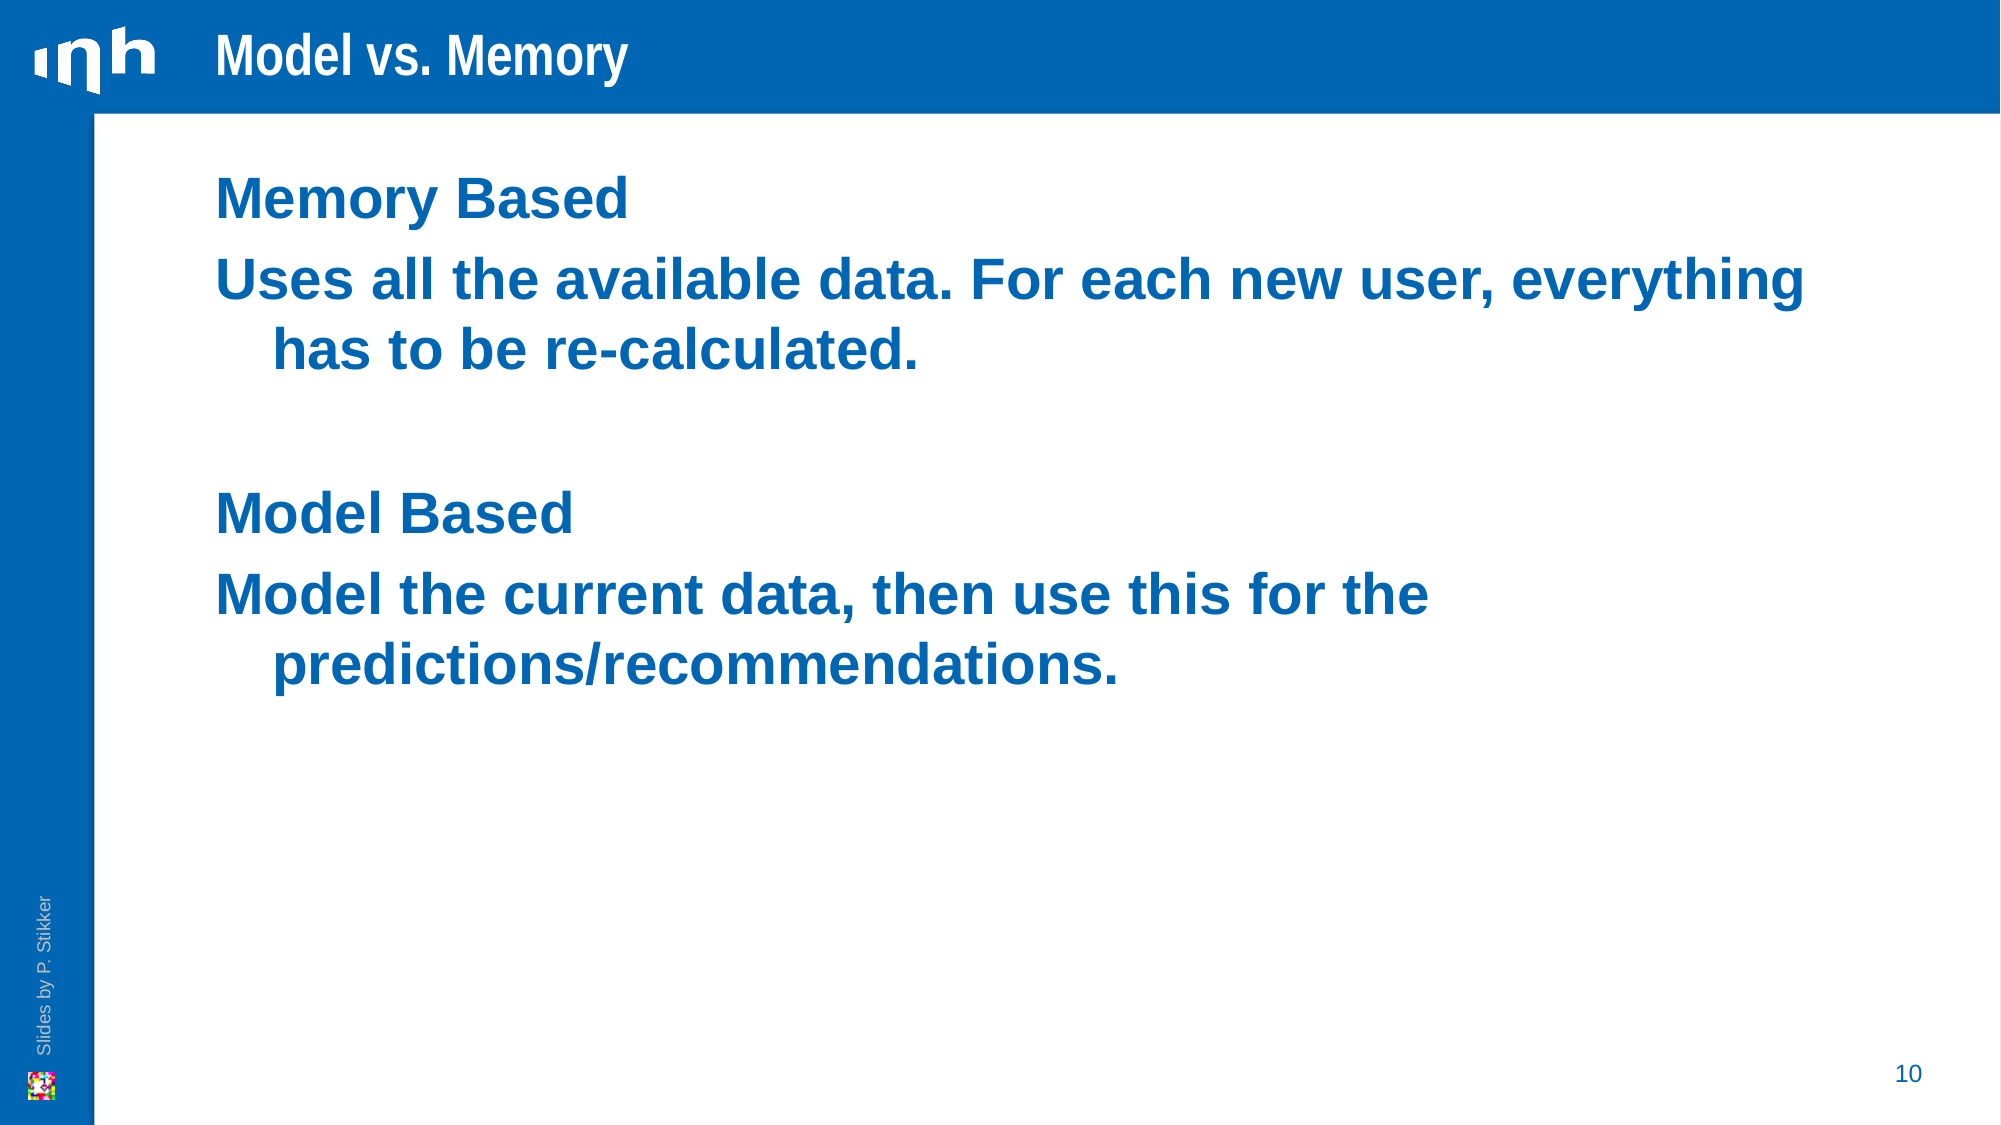

# Model vs. Memory
Memory Based
Uses all the available data. For each new user, everything has to be re-calculated.

Model Based
Model the current data, then use this for the predictions/recommendations.

10